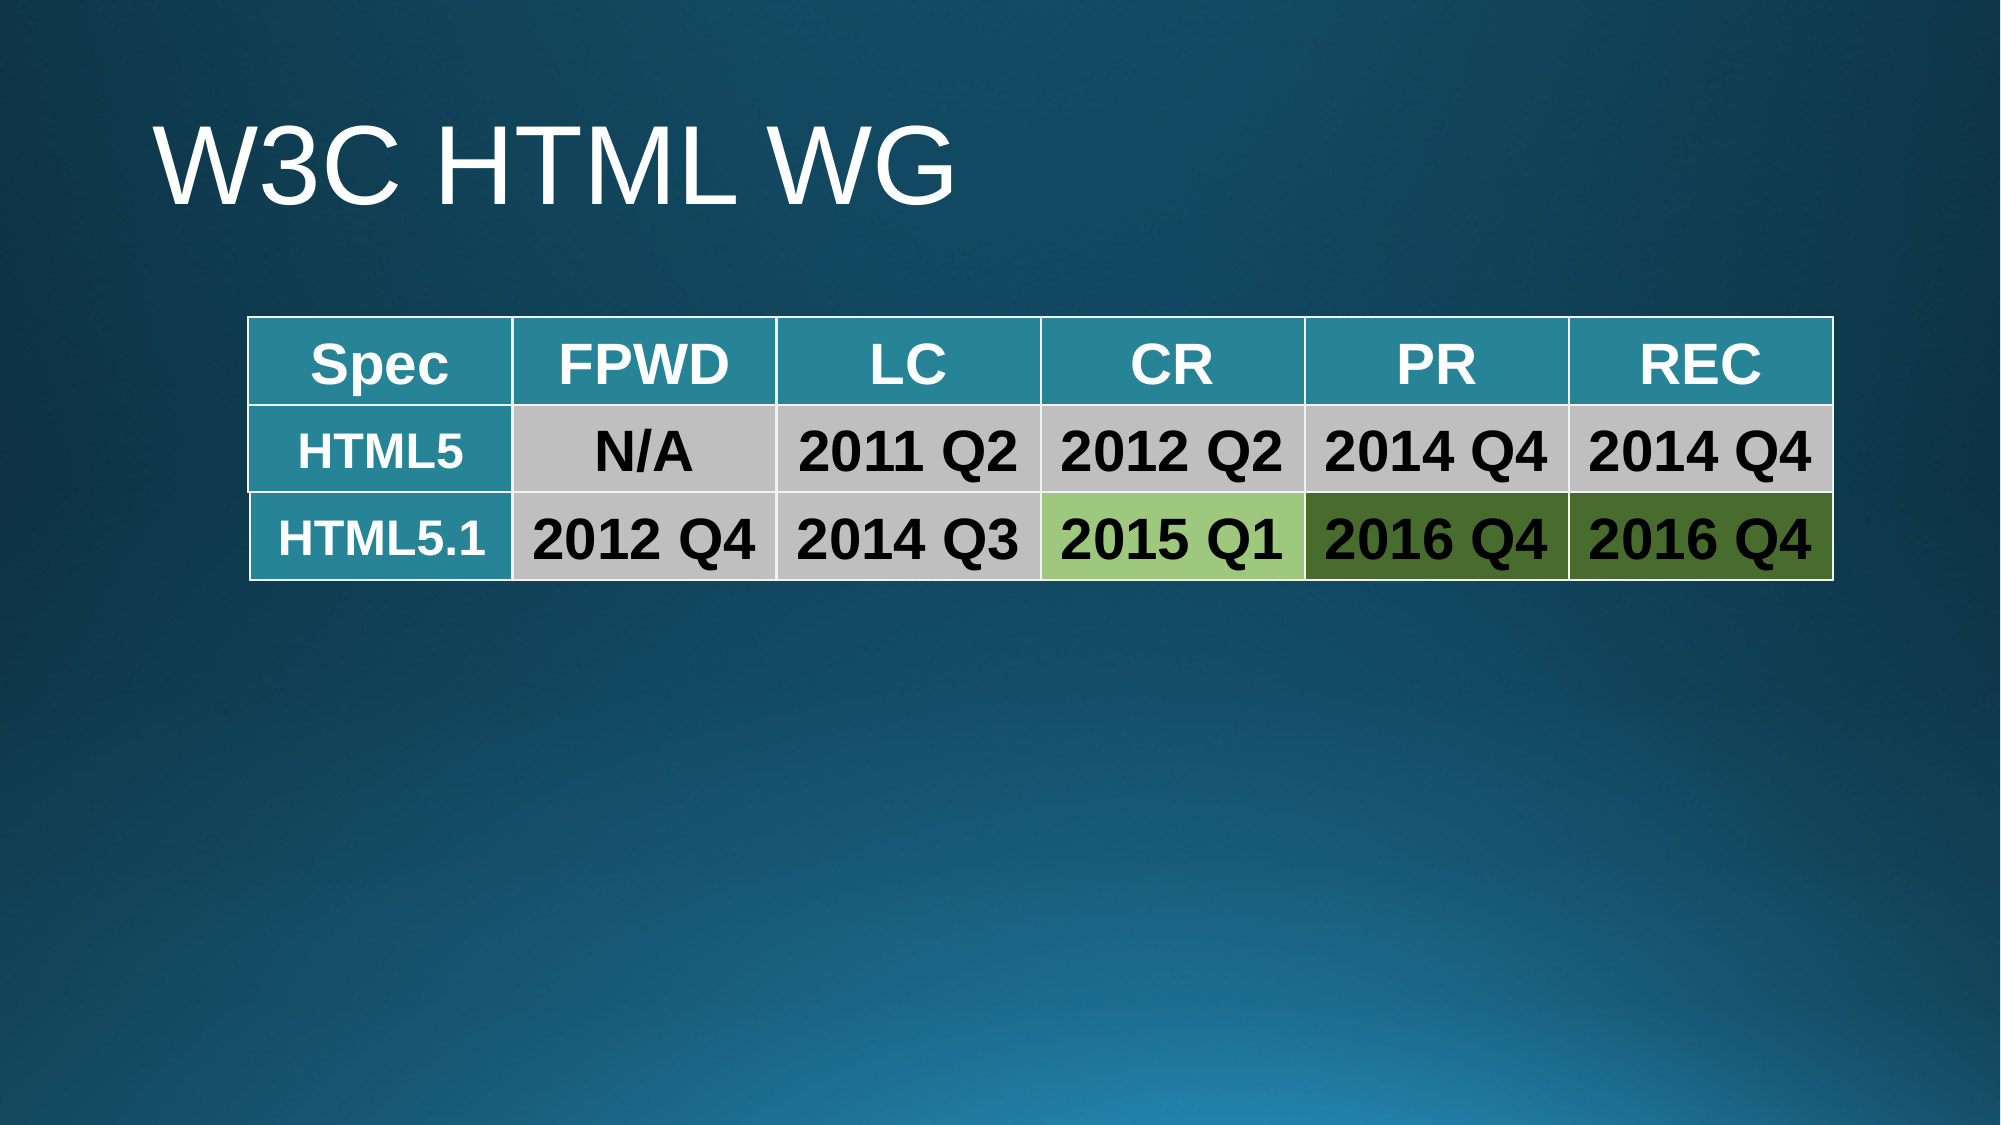

# W3C HTML WG
Spec
FPWD
LC
CR
PR
REC
HTML5
N/A
2011 Q2
2012 Q2
2014 Q4
2014 Q4
HTML5.1
2012 Q4
2014 Q3
2015 Q1
2016 Q4
2016 Q4